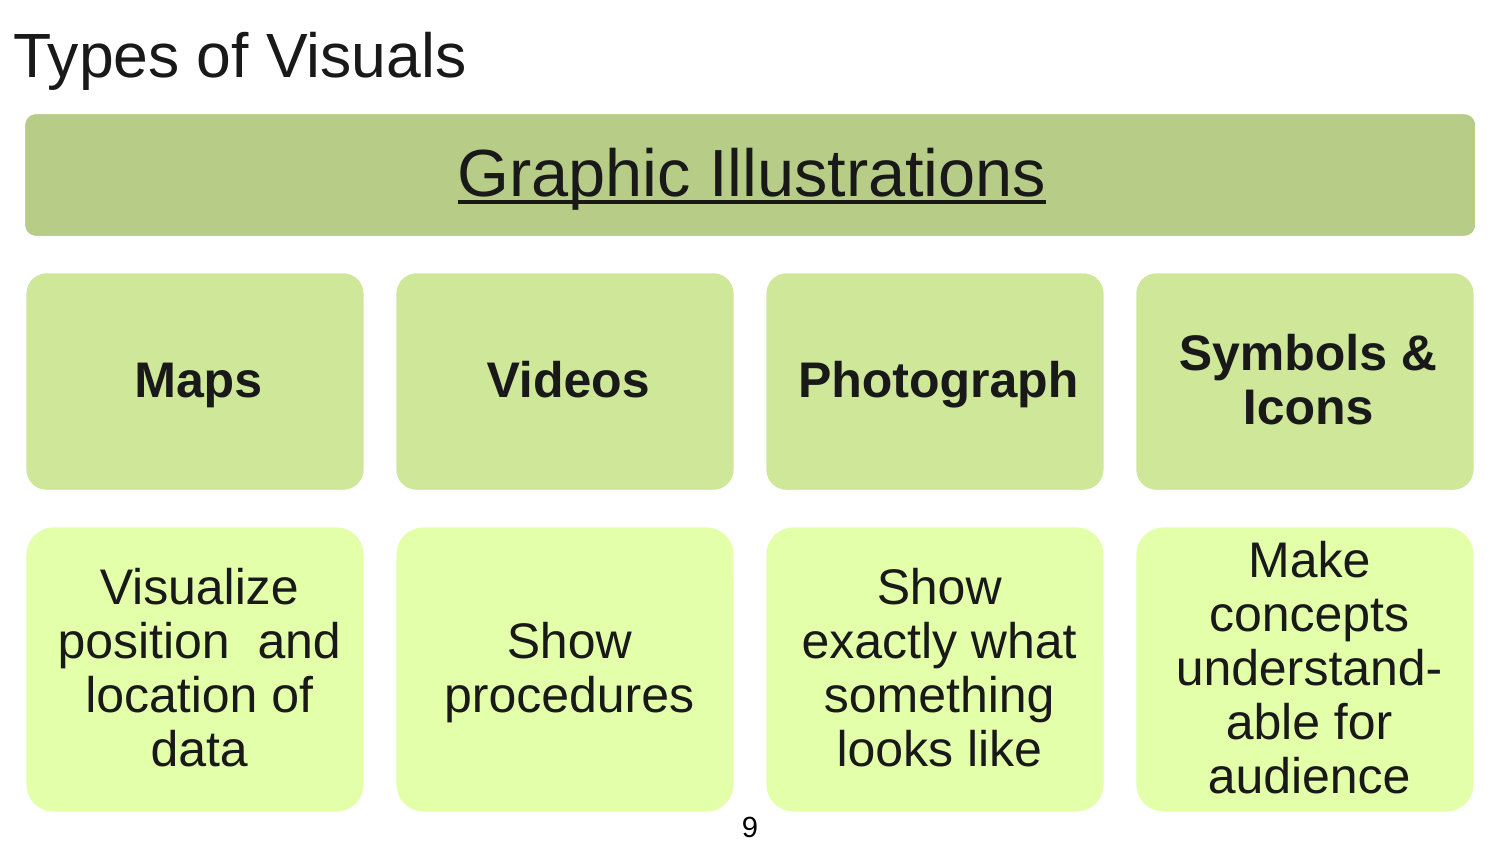

# Types of Visuals
Graphic Illustrations
Maps
Visualize position  and location of data
Videos
Show procedures
Photograph
Show exactly what something looks like
Symbols & Icons
Make concepts understand-able for audience
9